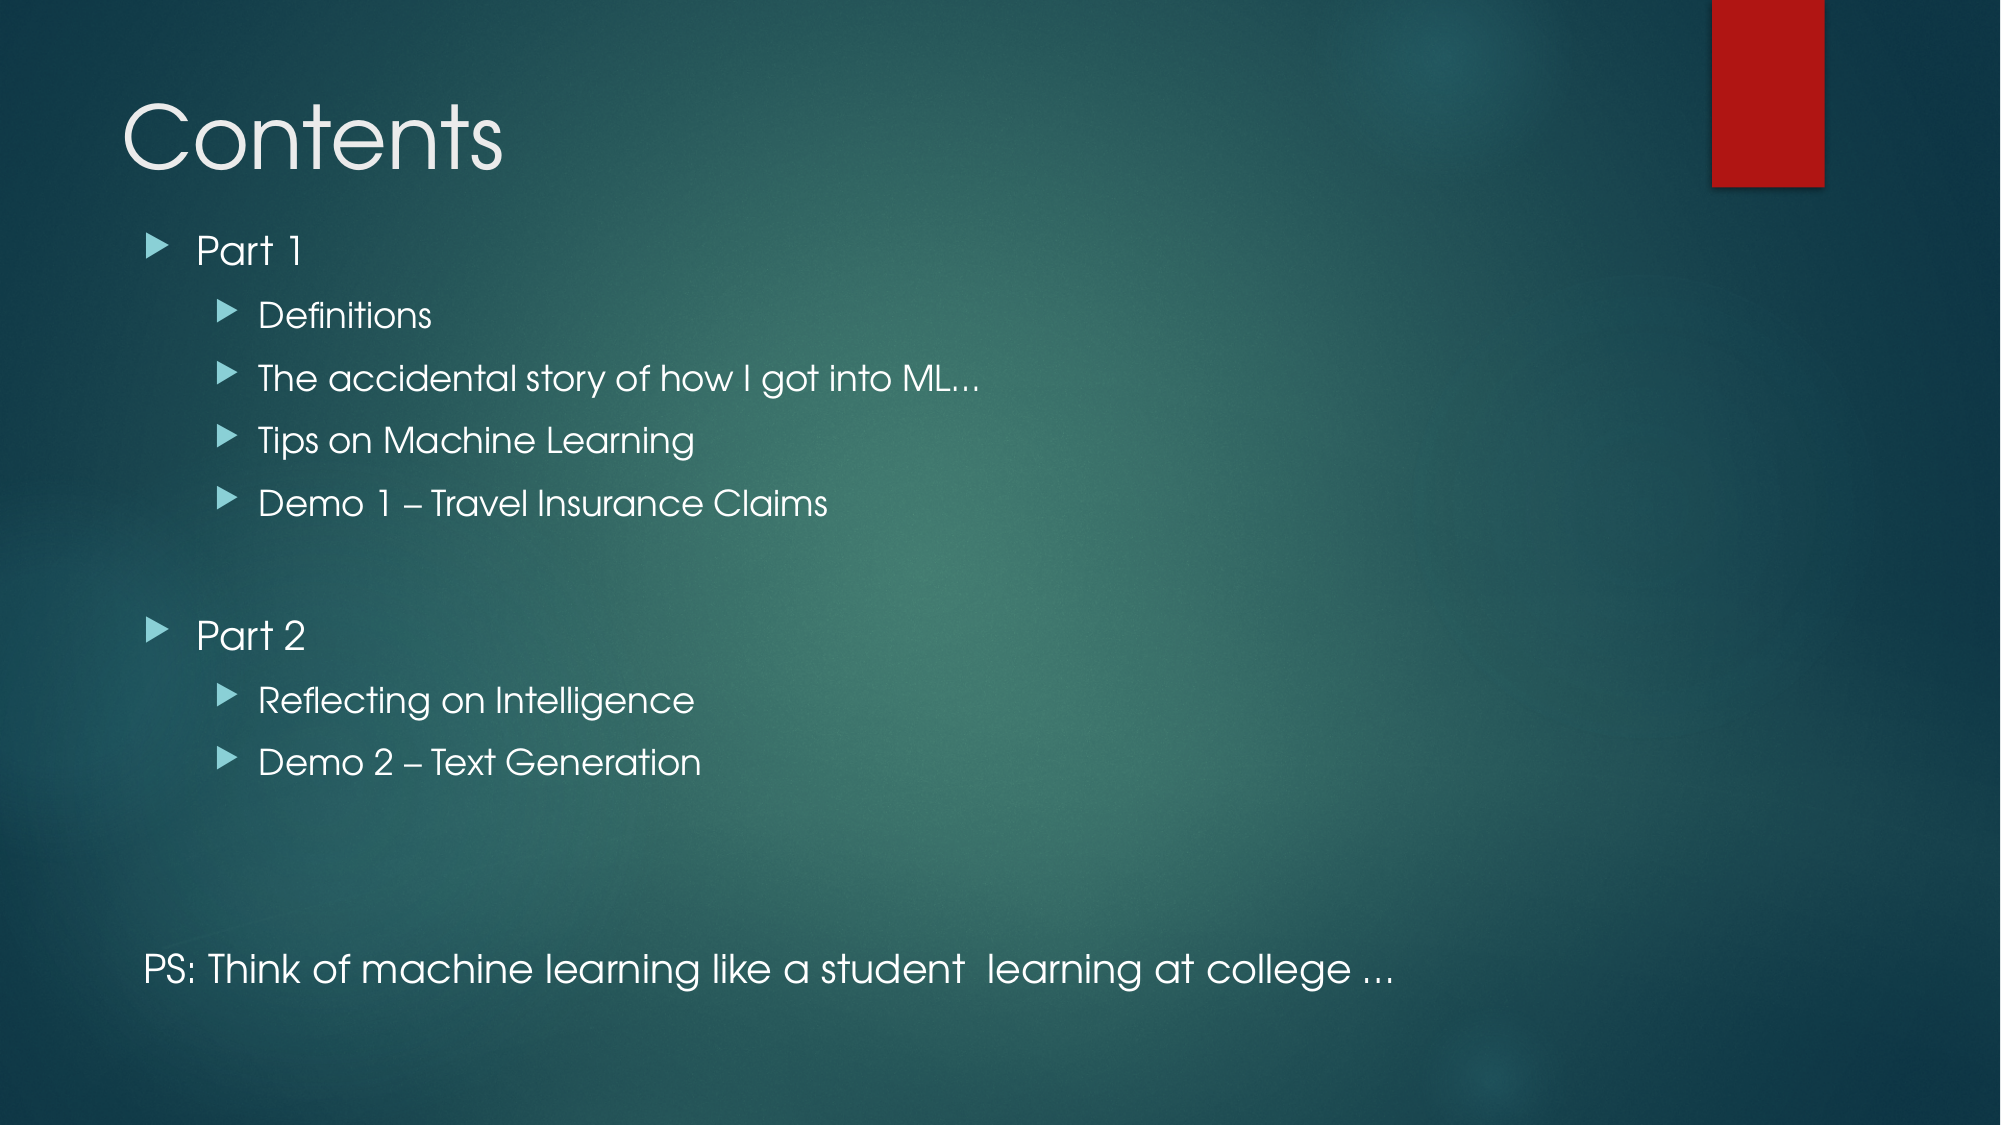

# Contents
Part 1
Definitions
The accidental story of how I got into ML…
Tips on Machine Learning
Demo 1 – Travel Insurance Claims

Part 2
Reflecting on Intelligence
Demo 2 – Text Generation

PS: Think of machine learning like a student  learning at college …